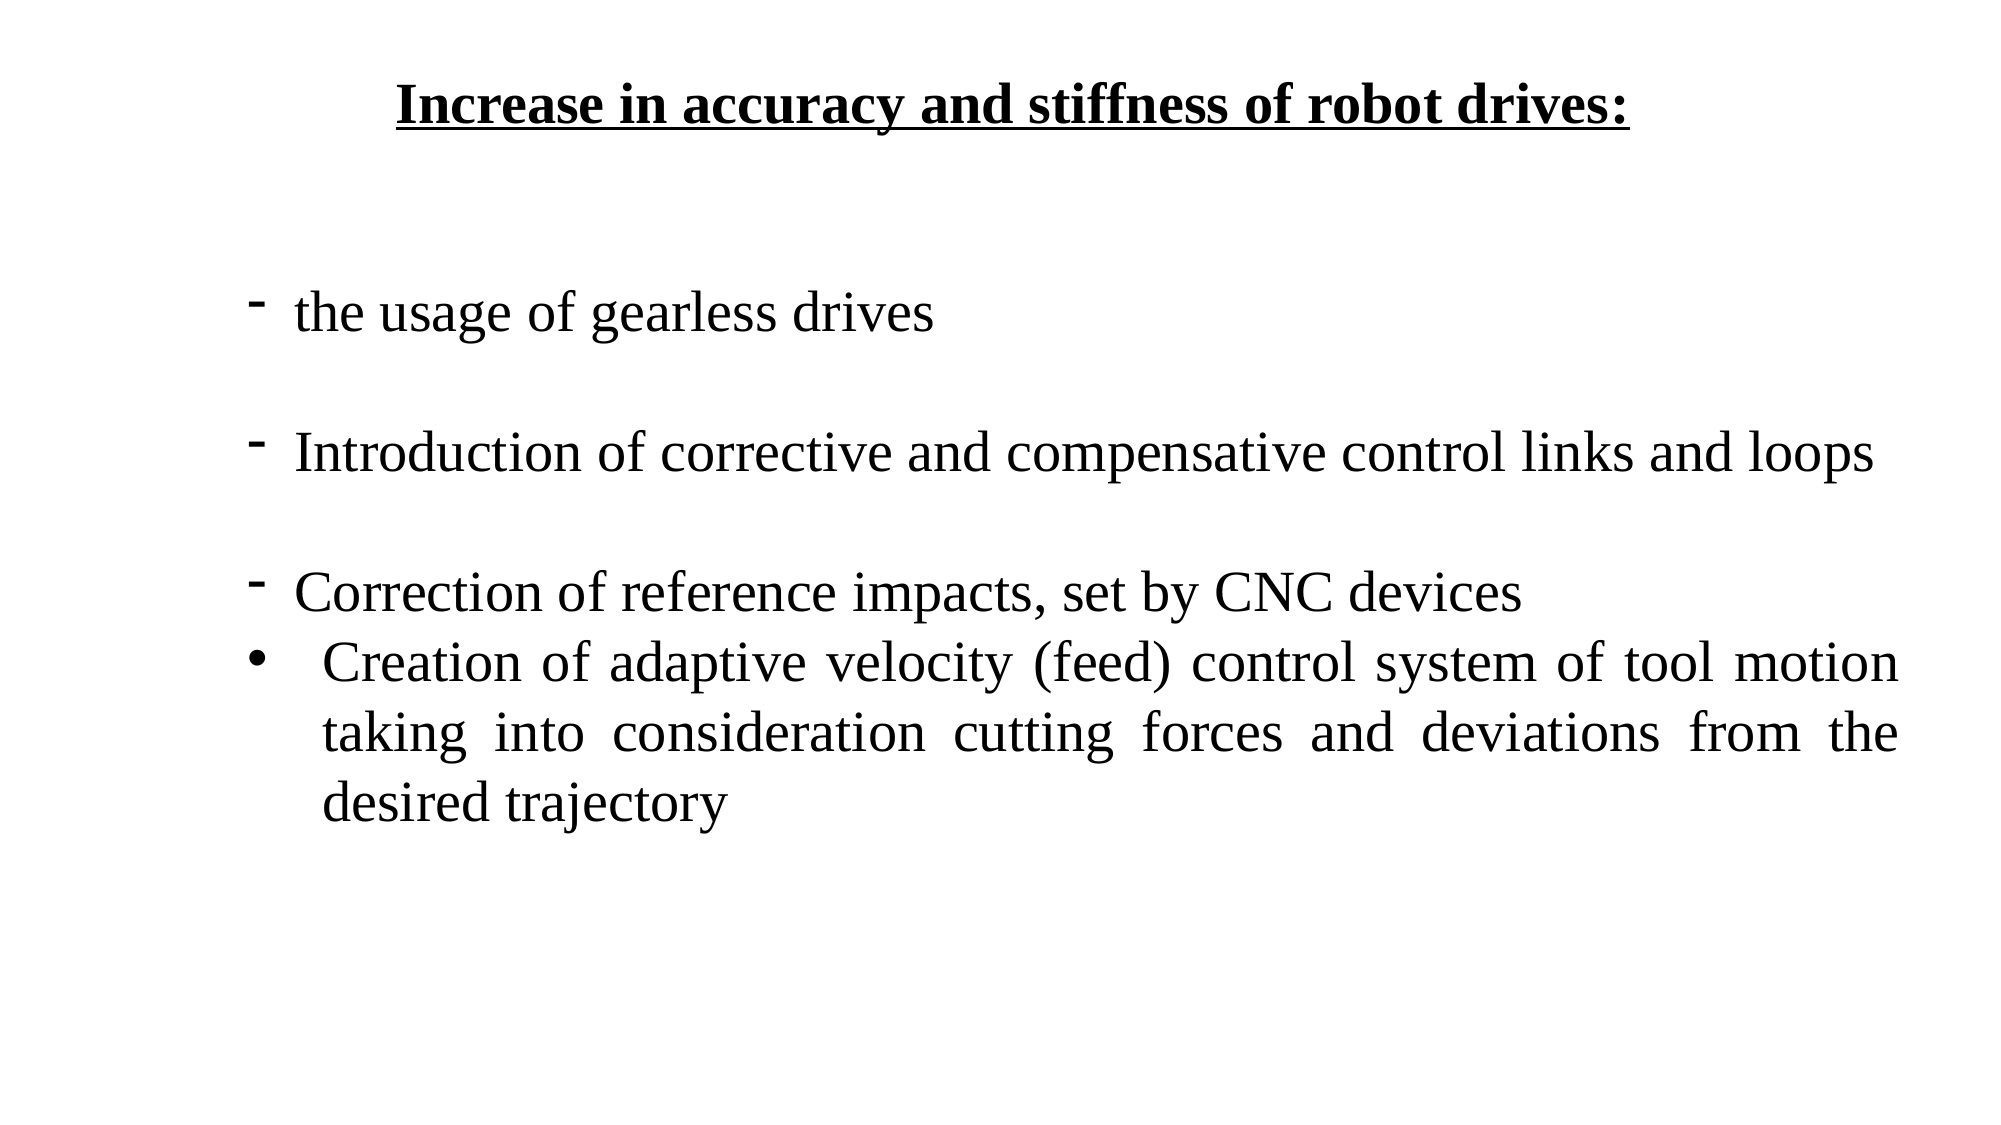

Increase in accuracy and stiffness of robot drives:
the usage of gearless drives

Introduction of corrective and compensative control links and loops

Correction of reference impacts, set by CNC devices
Creation of adaptive velocity (feed) control system of tool motion taking into consideration cutting forces and deviations from the desired trajectory